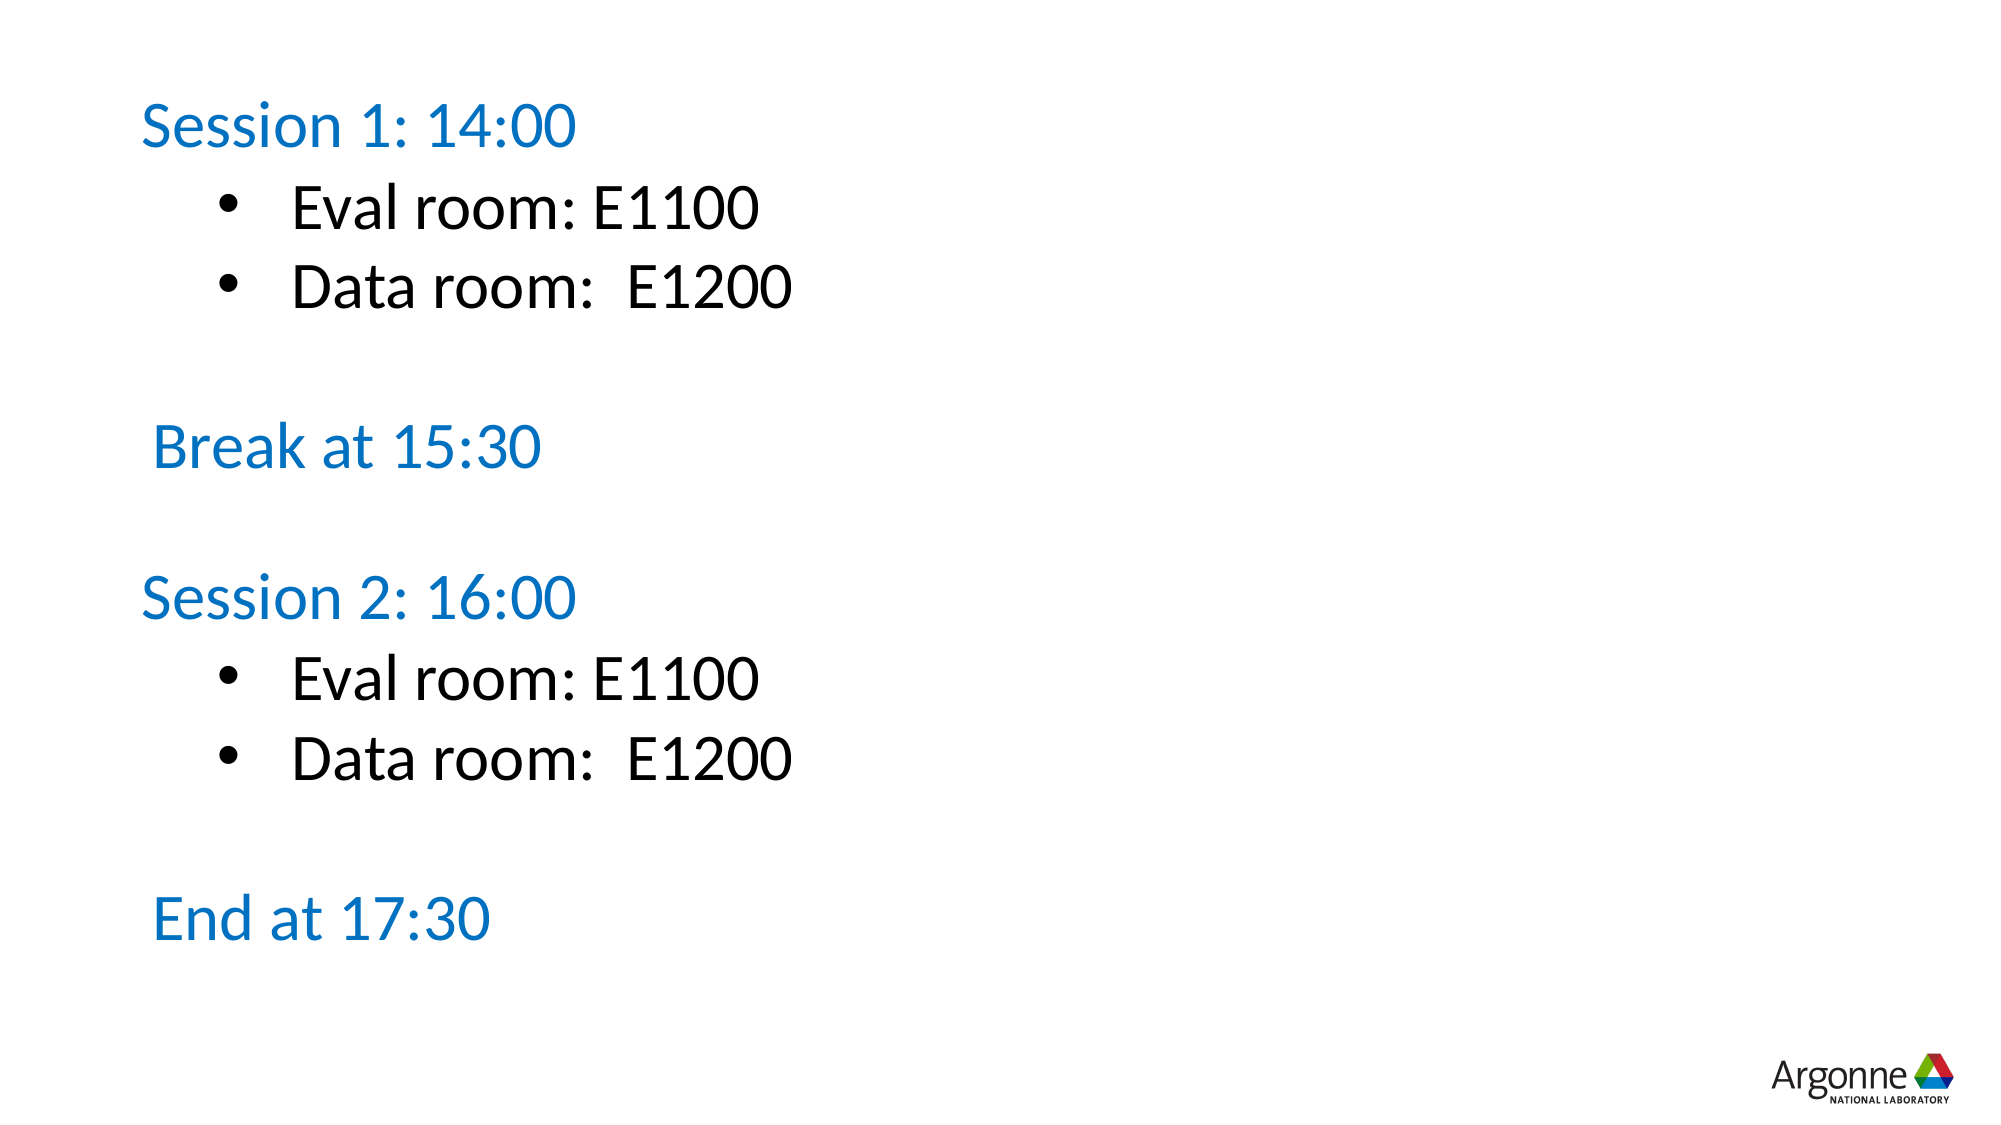

Session 1: 14:00
Eval room: E1100
Data room:  E1200

Break at 15:30

Session 2: 16:00
Eval room: E1100
Data room:  E1200

End at 17:30